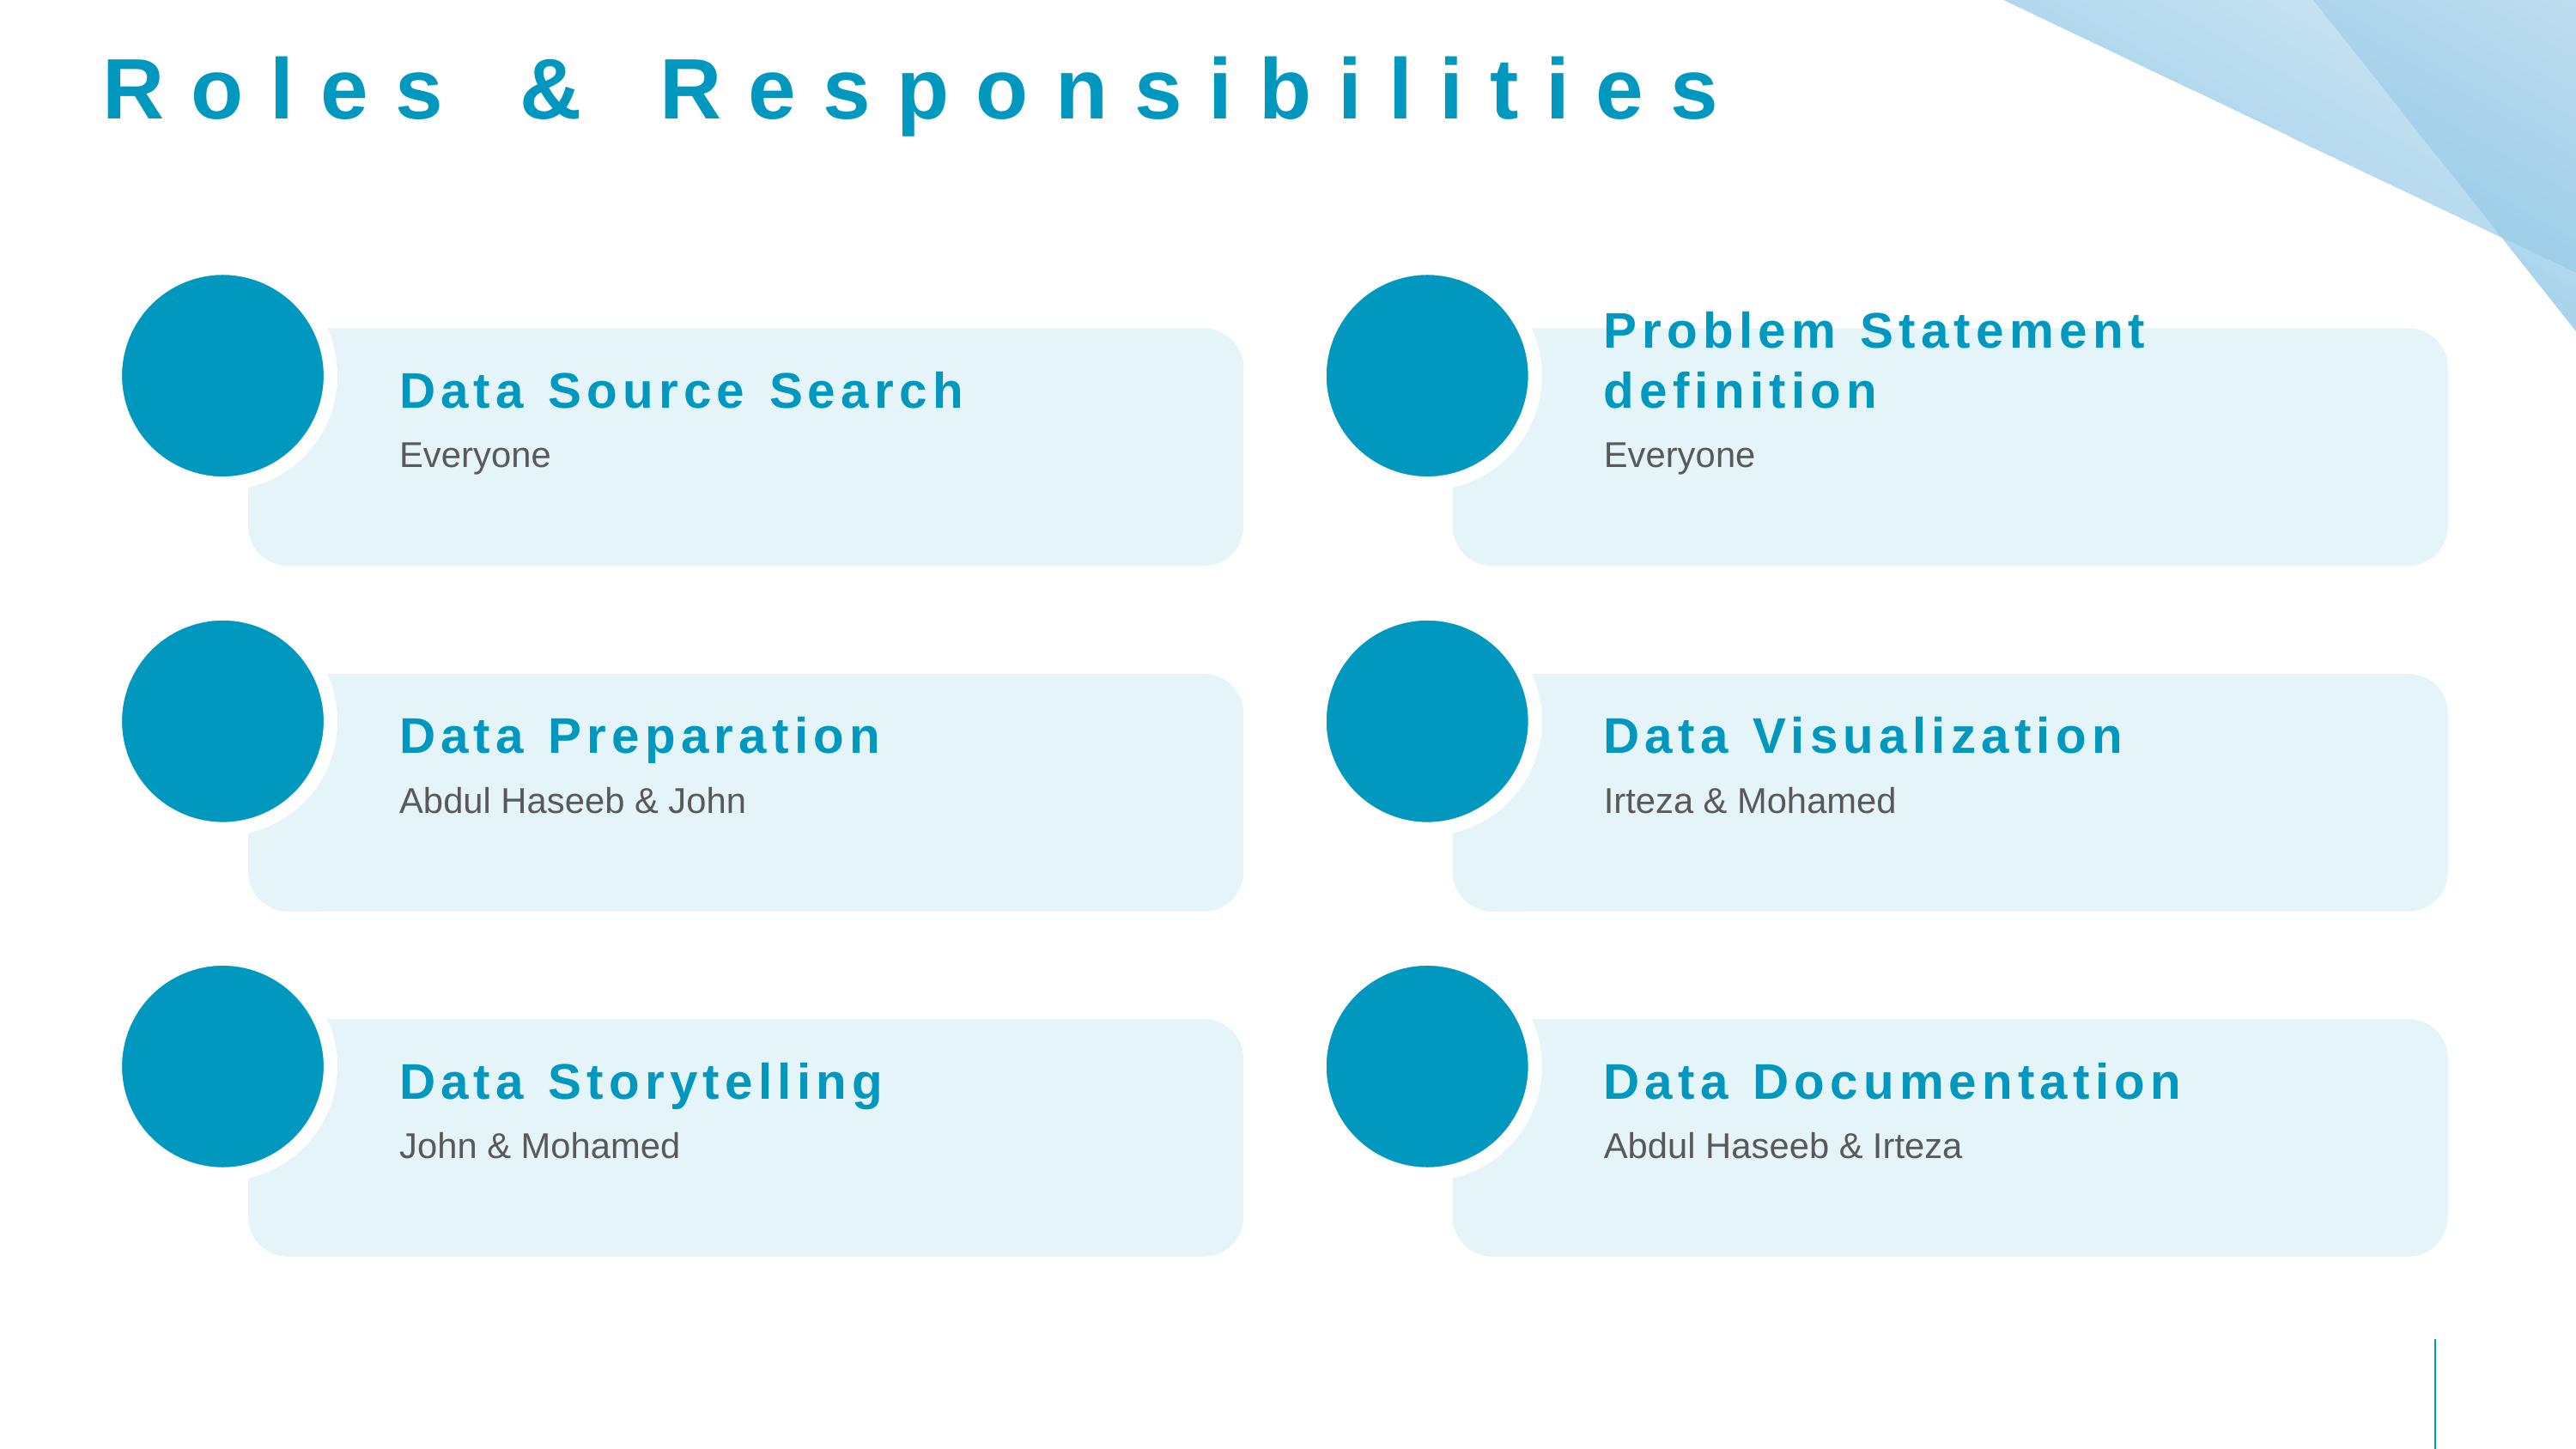

# Roles & Responsibilities
Data Source Search
Problem Statement definition
Everyone
Everyone
Data Preparation
Data Visualization
Abdul Haseeb & John
Irteza & Mohamed
Data Storytelling
Data Documentation
John & Mohamed
Abdul Haseeb & Irteza